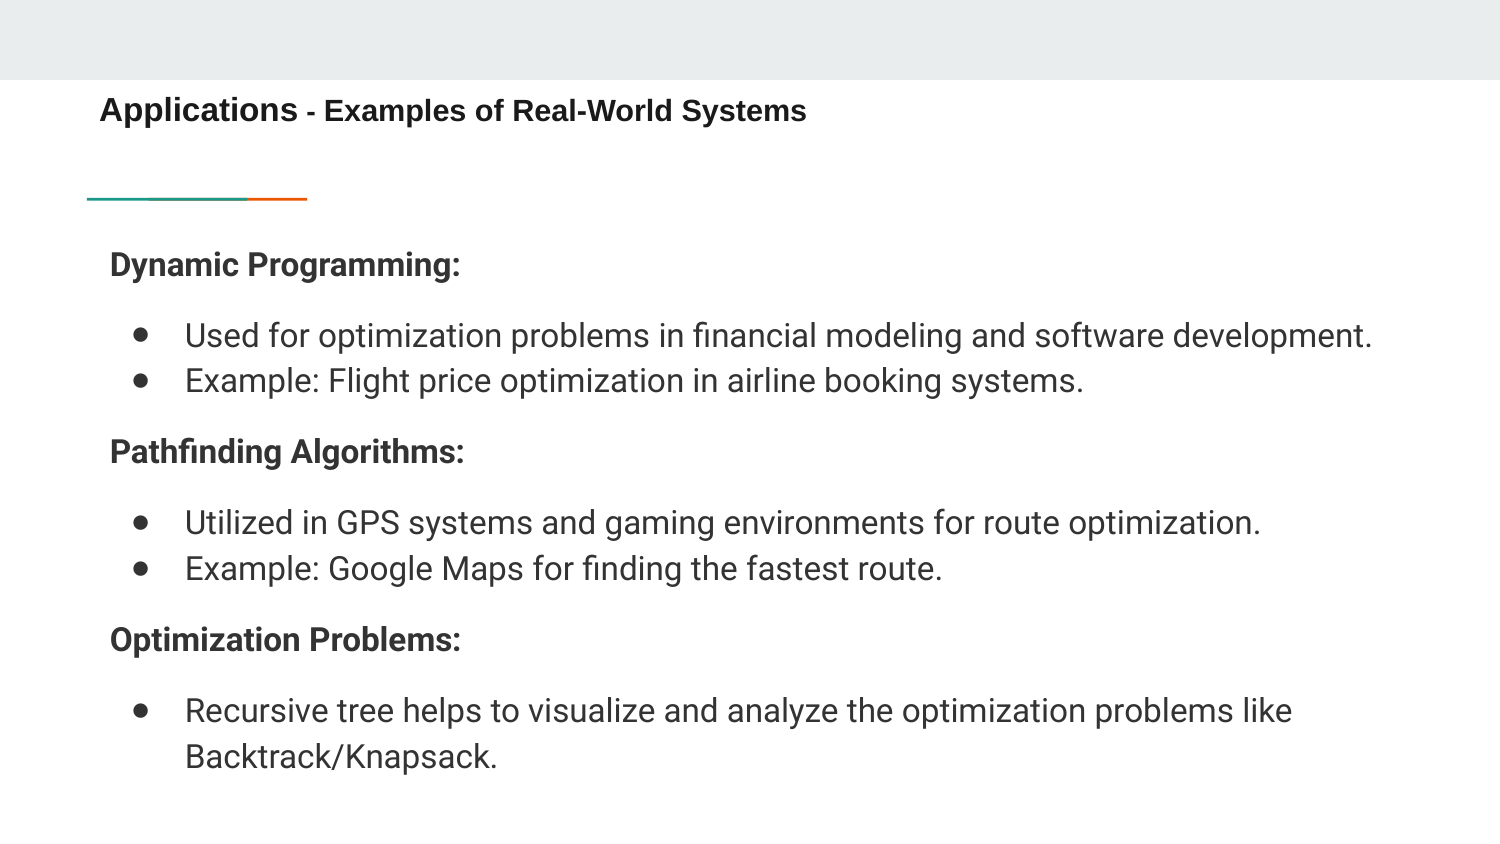

# Applications - Examples of Real-World Systems

Dynamic Programming:
Used for optimization problems in financial modeling and software development.
Example: Flight price optimization in airline booking systems.
Pathfinding Algorithms:
Utilized in GPS systems and gaming environments for route optimization.
Example: Google Maps for finding the fastest route.
Optimization Problems:
Recursive tree helps to visualize and analyze the optimization problems like Backtrack/Knapsack.